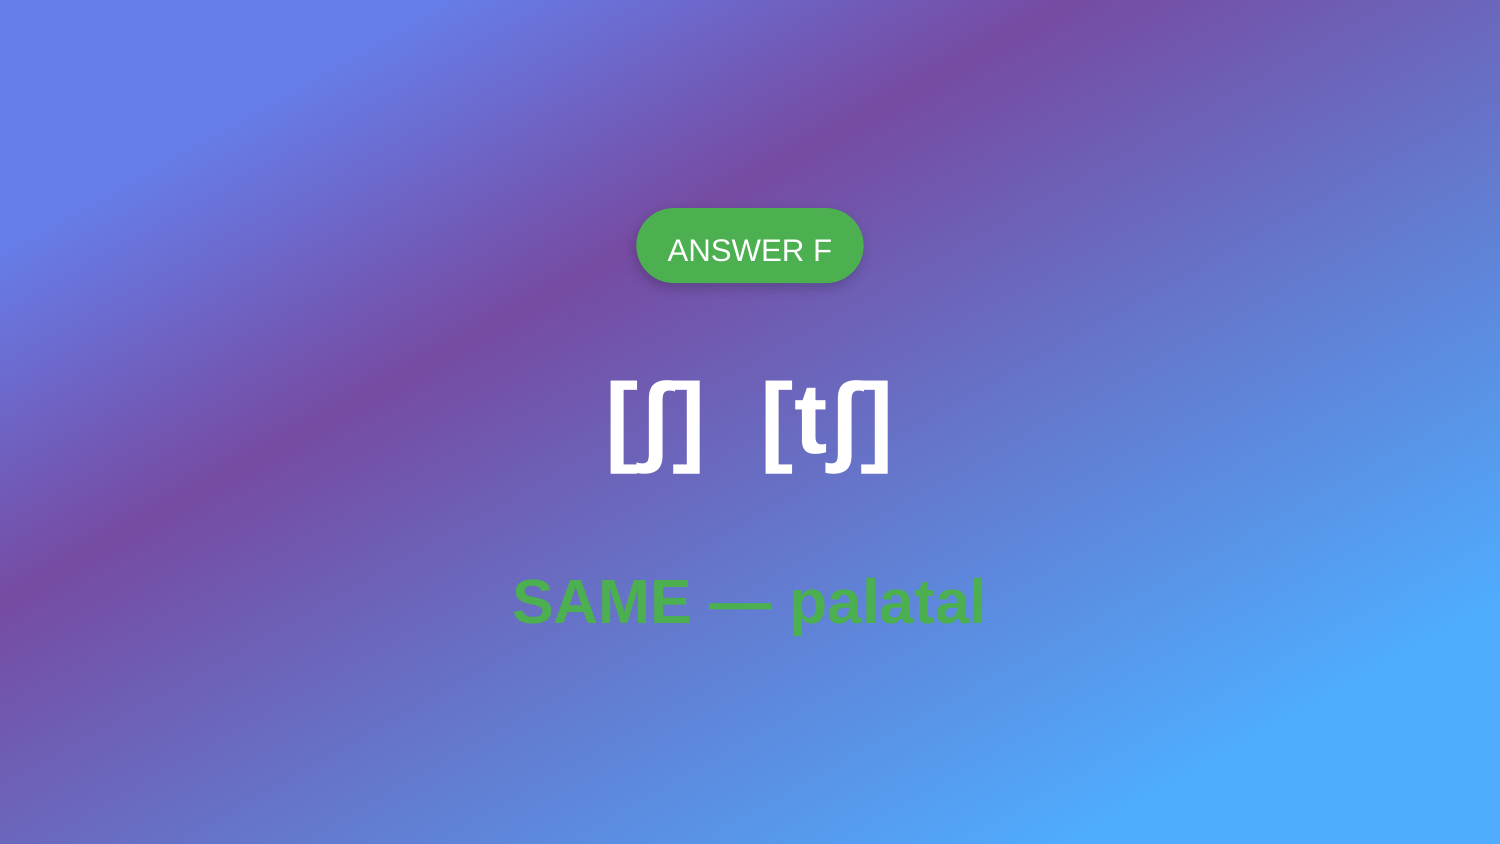

ANSWER F
[ʃ]  [tʃ]
SAME — palatal